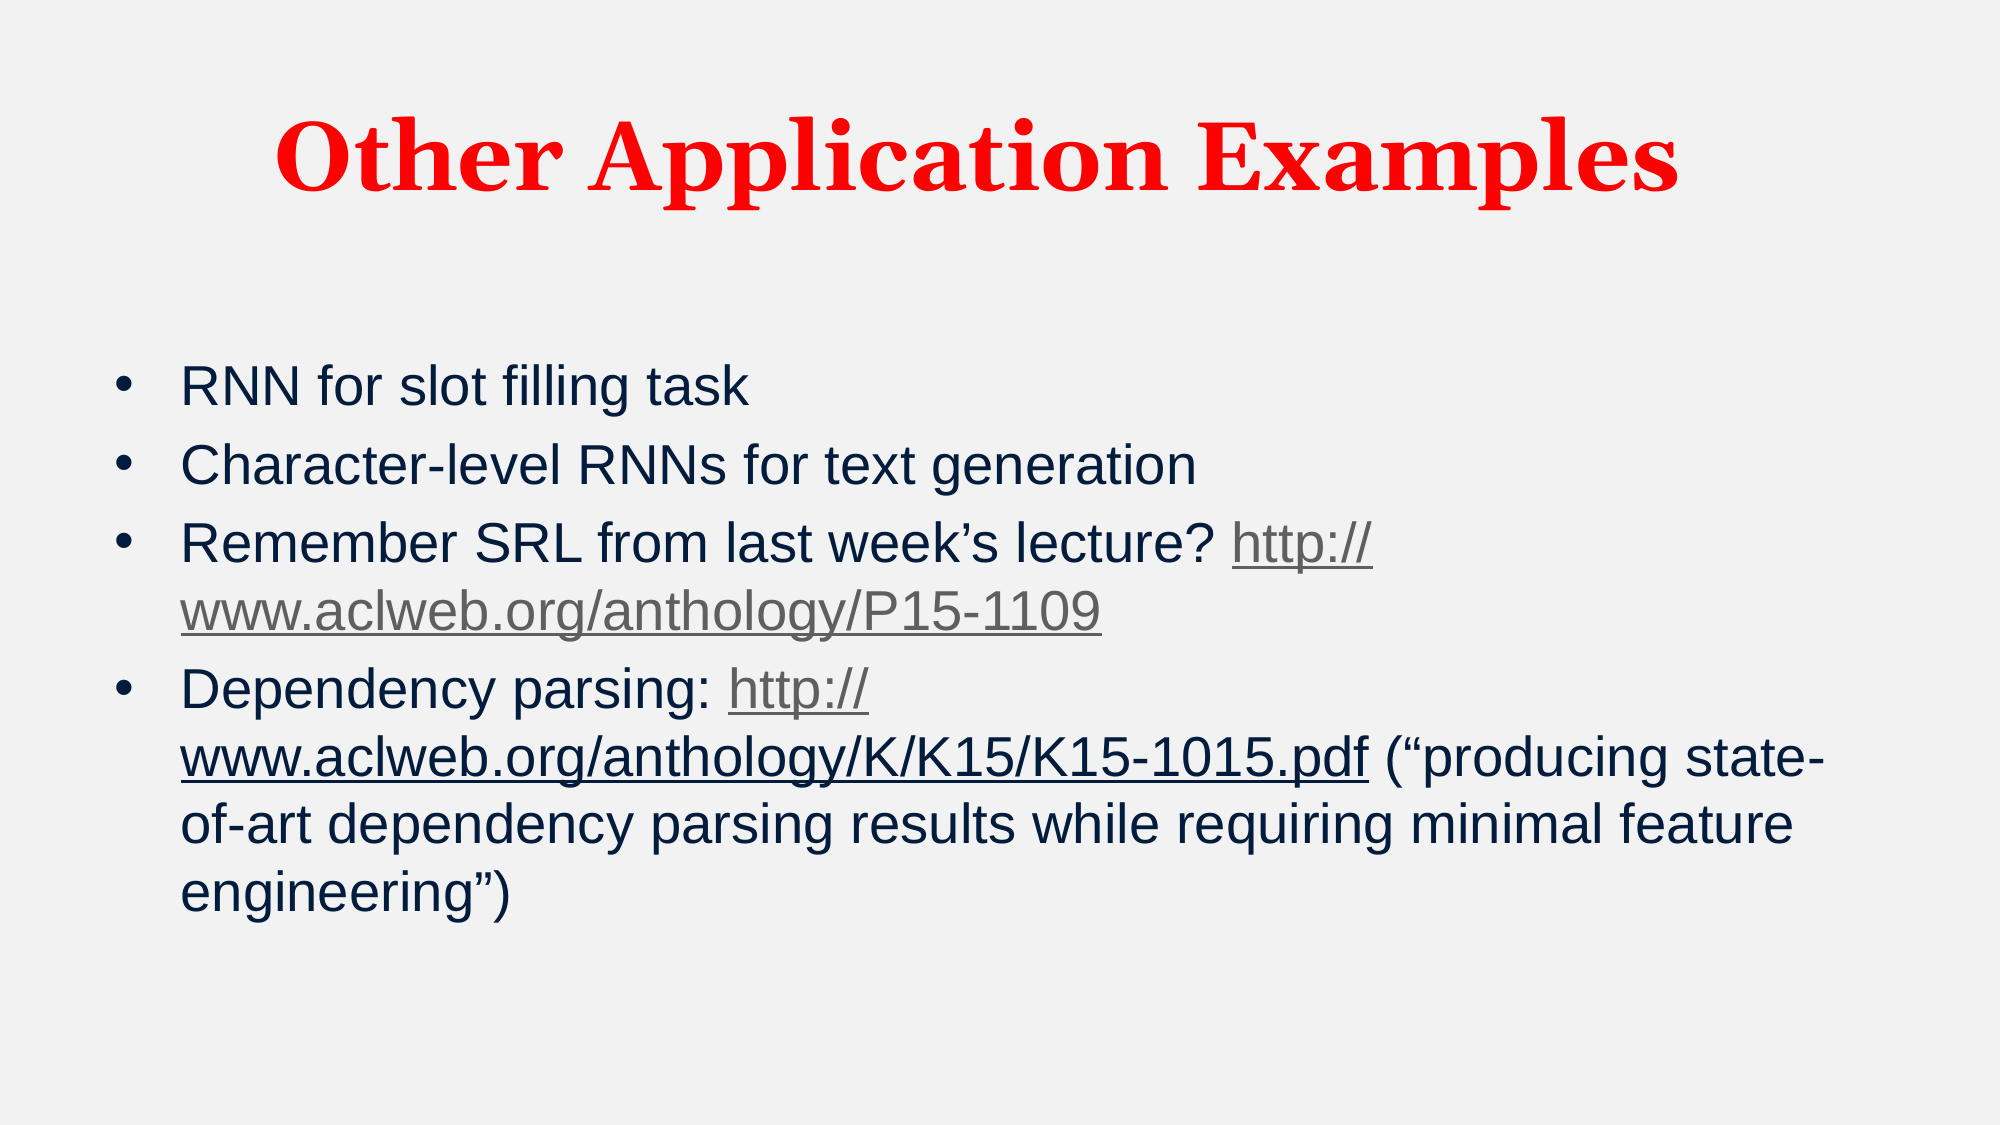

# Other Application Examples
RNN for slot filling task
Character-level RNNs for text generation
Remember SRL from last week’s lecture? http://www.aclweb.org/anthology/P15-1109
Dependency parsing: http://www.aclweb.org/anthology/K/K15/K15-1015.pdf (“producing state-of-art dependency parsing results while requiring minimal feature engineering”)